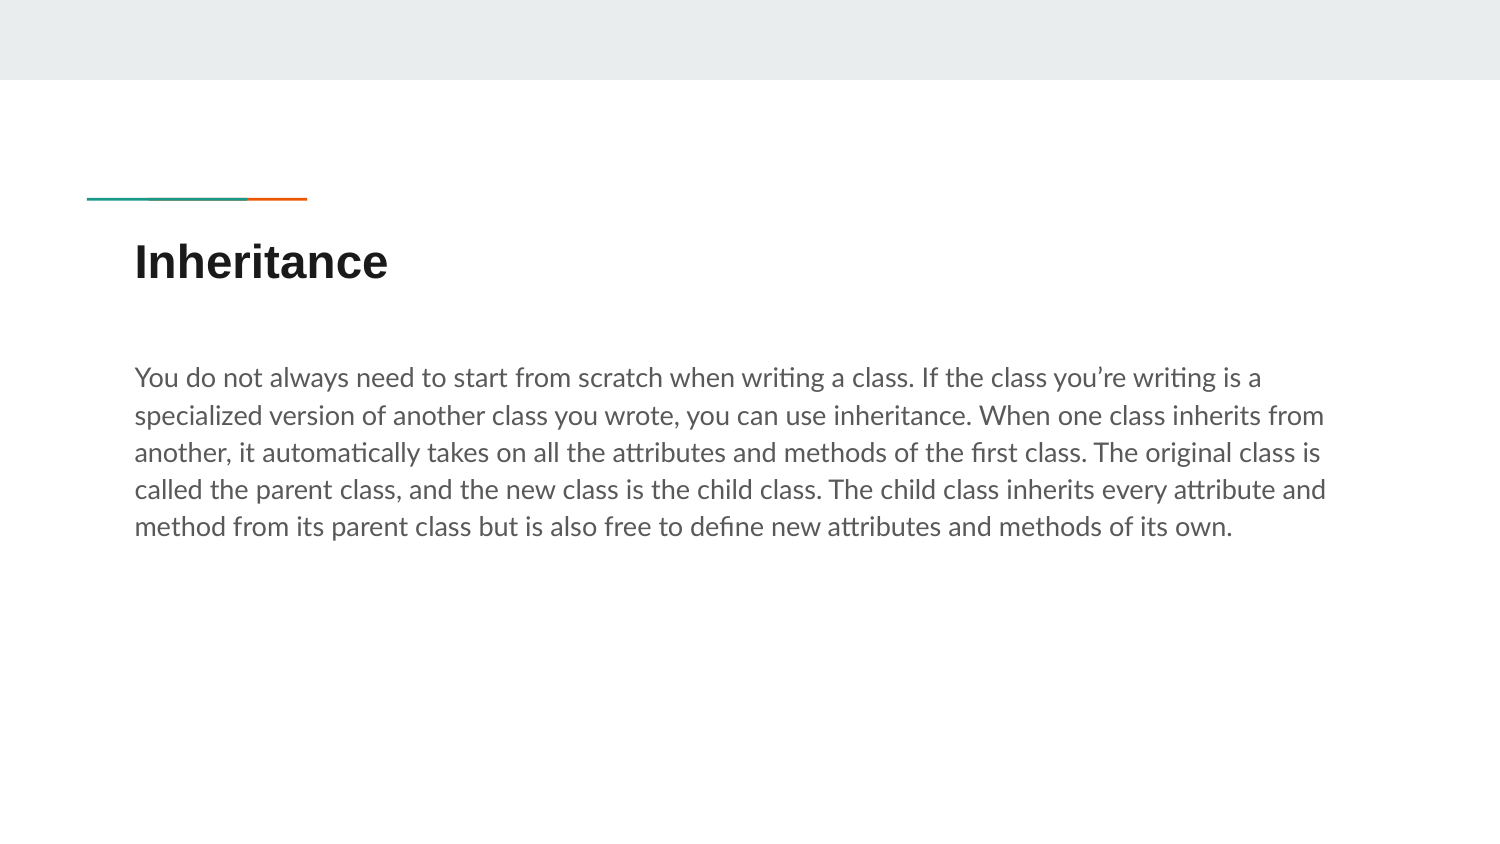

# Inheritance
You do not always need to start from scratch when writing a class. If the class you’re writing is a specialized version of another class you wrote, you can use inheritance. When one class inherits from another, it automatically takes on all the attributes and methods of the first class. The original class is called the parent class, and the new class is the child class. The child class inherits every attribute and method from its parent class but is also free to define new attributes and methods of its own.